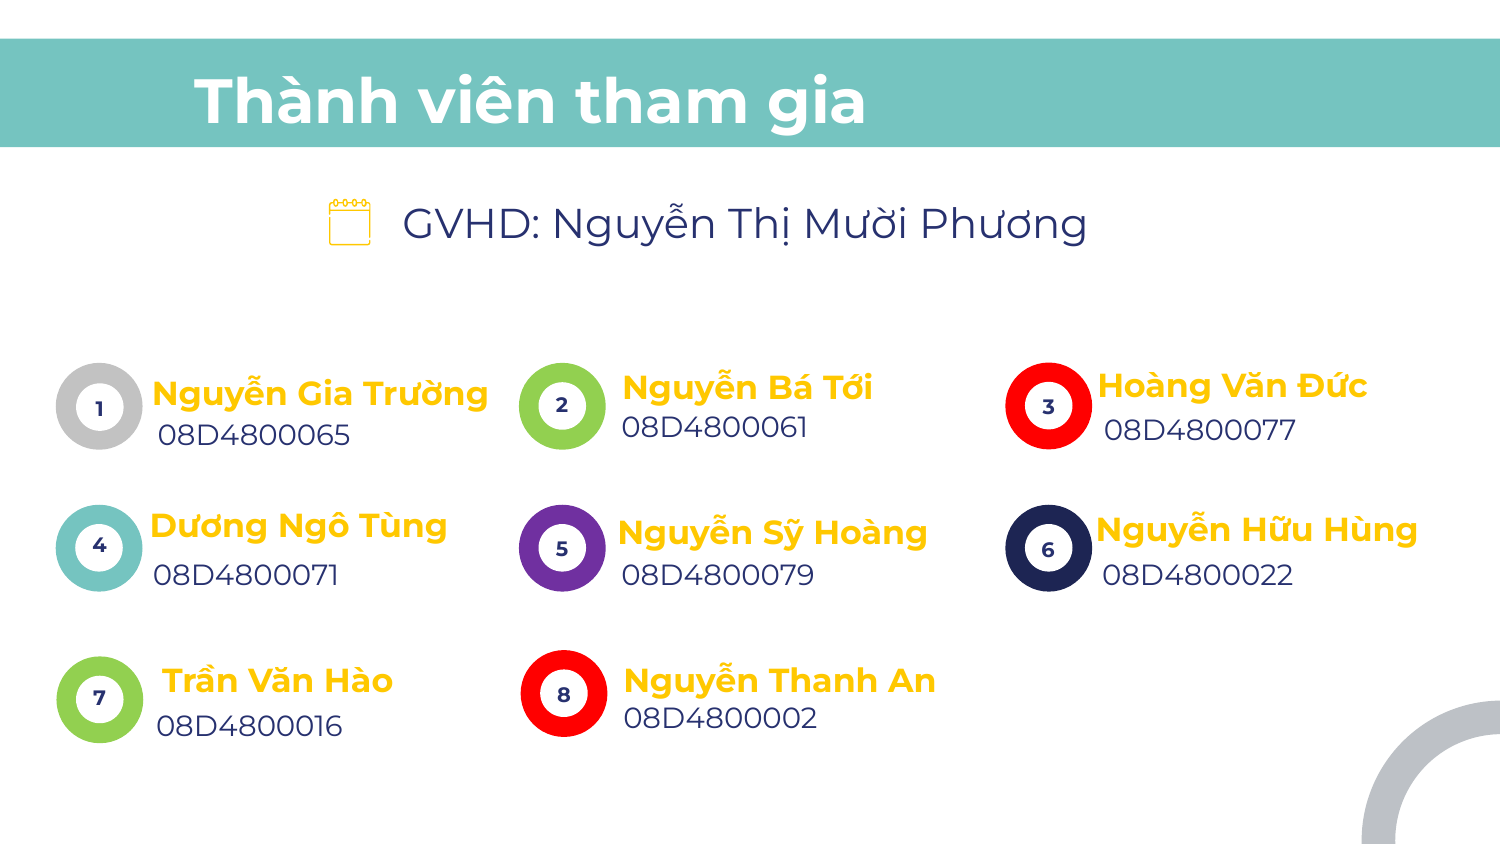

# Thành viên tham gia
GVHD: Nguyễn Thị Mười Phương

Hoàng Văn Đức
Nguyễn Bá Tới
Nguyễn Gia Trường

2
3
1

08D4800061
08D4800077
08D4800065
Dương Ngô Tùng
Nguyễn Hữu Hùng
Nguyễn Sỹ Hoàng

4
5
6

08D4800071
08D4800079
08D4800022
Nguyễn Thanh An
Trần Văn Hào

8

7

08D4800002
08D4800016